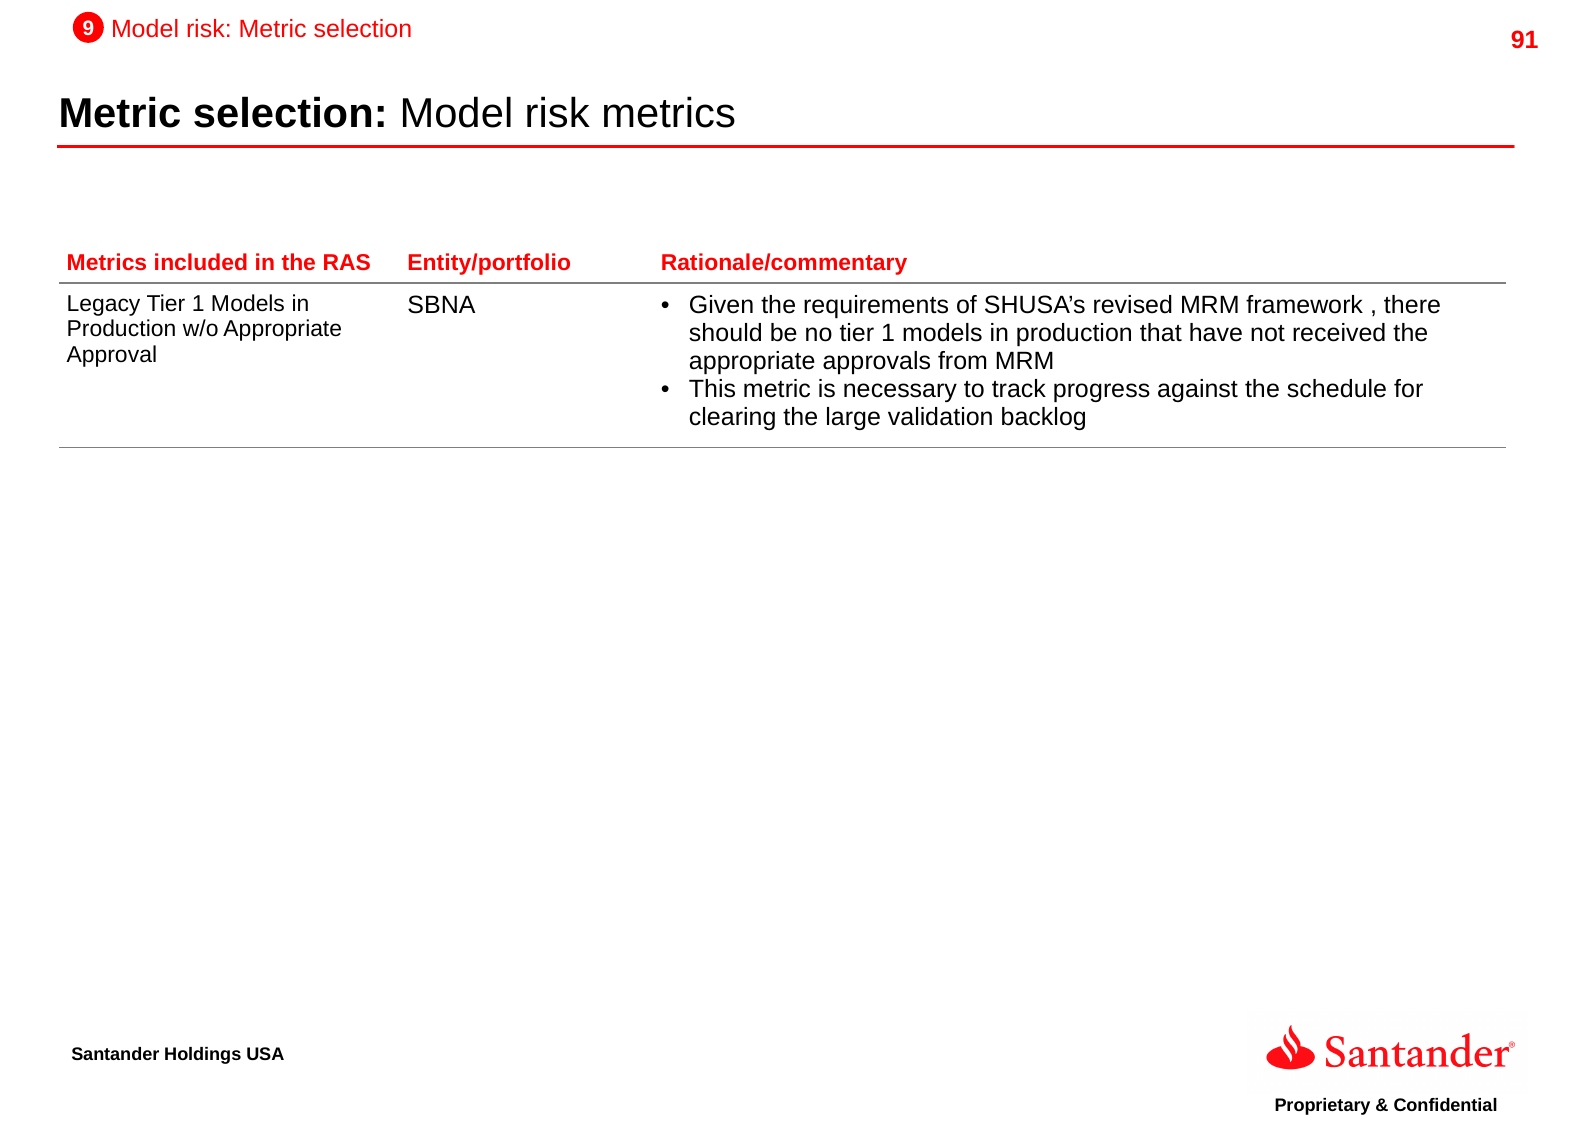

9
Model risk: Metric selection
Metric selection: Model risk metrics
| Metrics included in the RAS | Entity/portfolio | Rationale/commentary |
| --- | --- | --- |
| Legacy Tier 1 Models in Production w/o Appropriate Approval | SBNA | Given the requirements of SHUSA’s revised MRM framework , there should be no tier 1 models in production that have not received the appropriate approvals from MRM This metric is necessary to track progress against the schedule for clearing the large validation backlog |